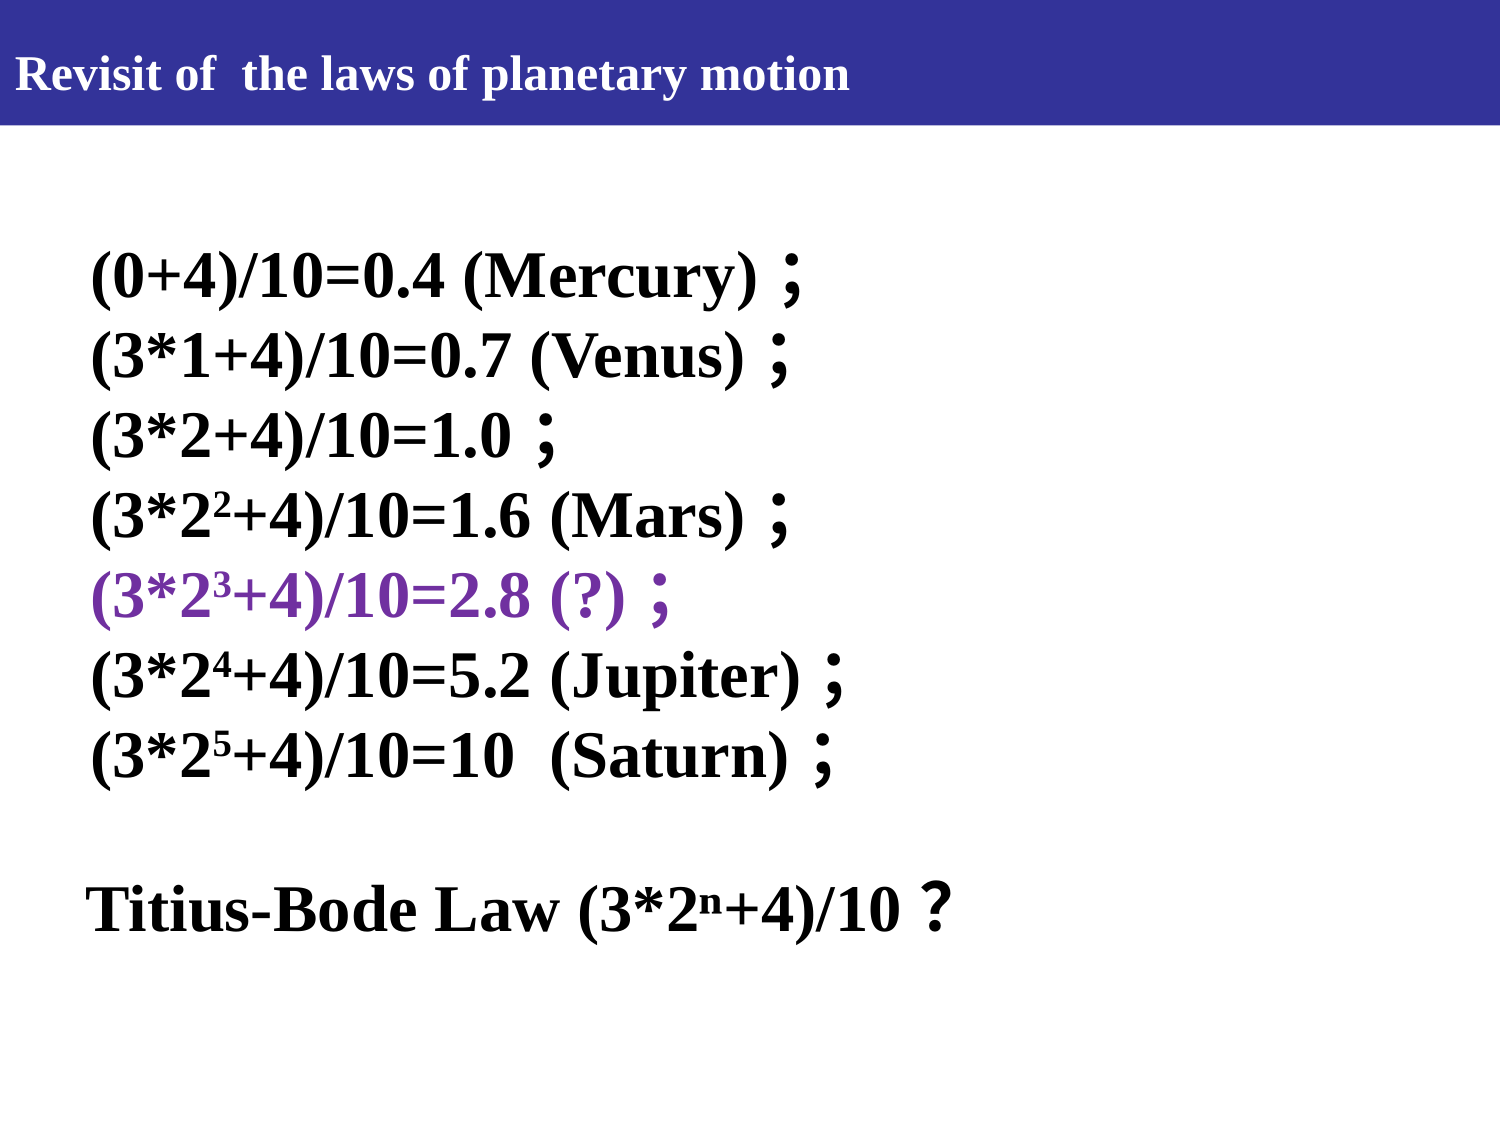

Revisit of  the laws of planetary motion
(0+4)/10=0.4 (Mercury)；
(3*1+4)/10=0.7 (Venus)；
(3*2+4)/10=1.0；
(3*22+4)/10=1.6 (Mars)；
(3*23+4)/10=2.8 (?)；
(3*24+4)/10=5.2 (Jupiter)；
(3*25+4)/10=10  (Saturn)；
Titius-Bode Law (3*2ⁿ+4)/10？